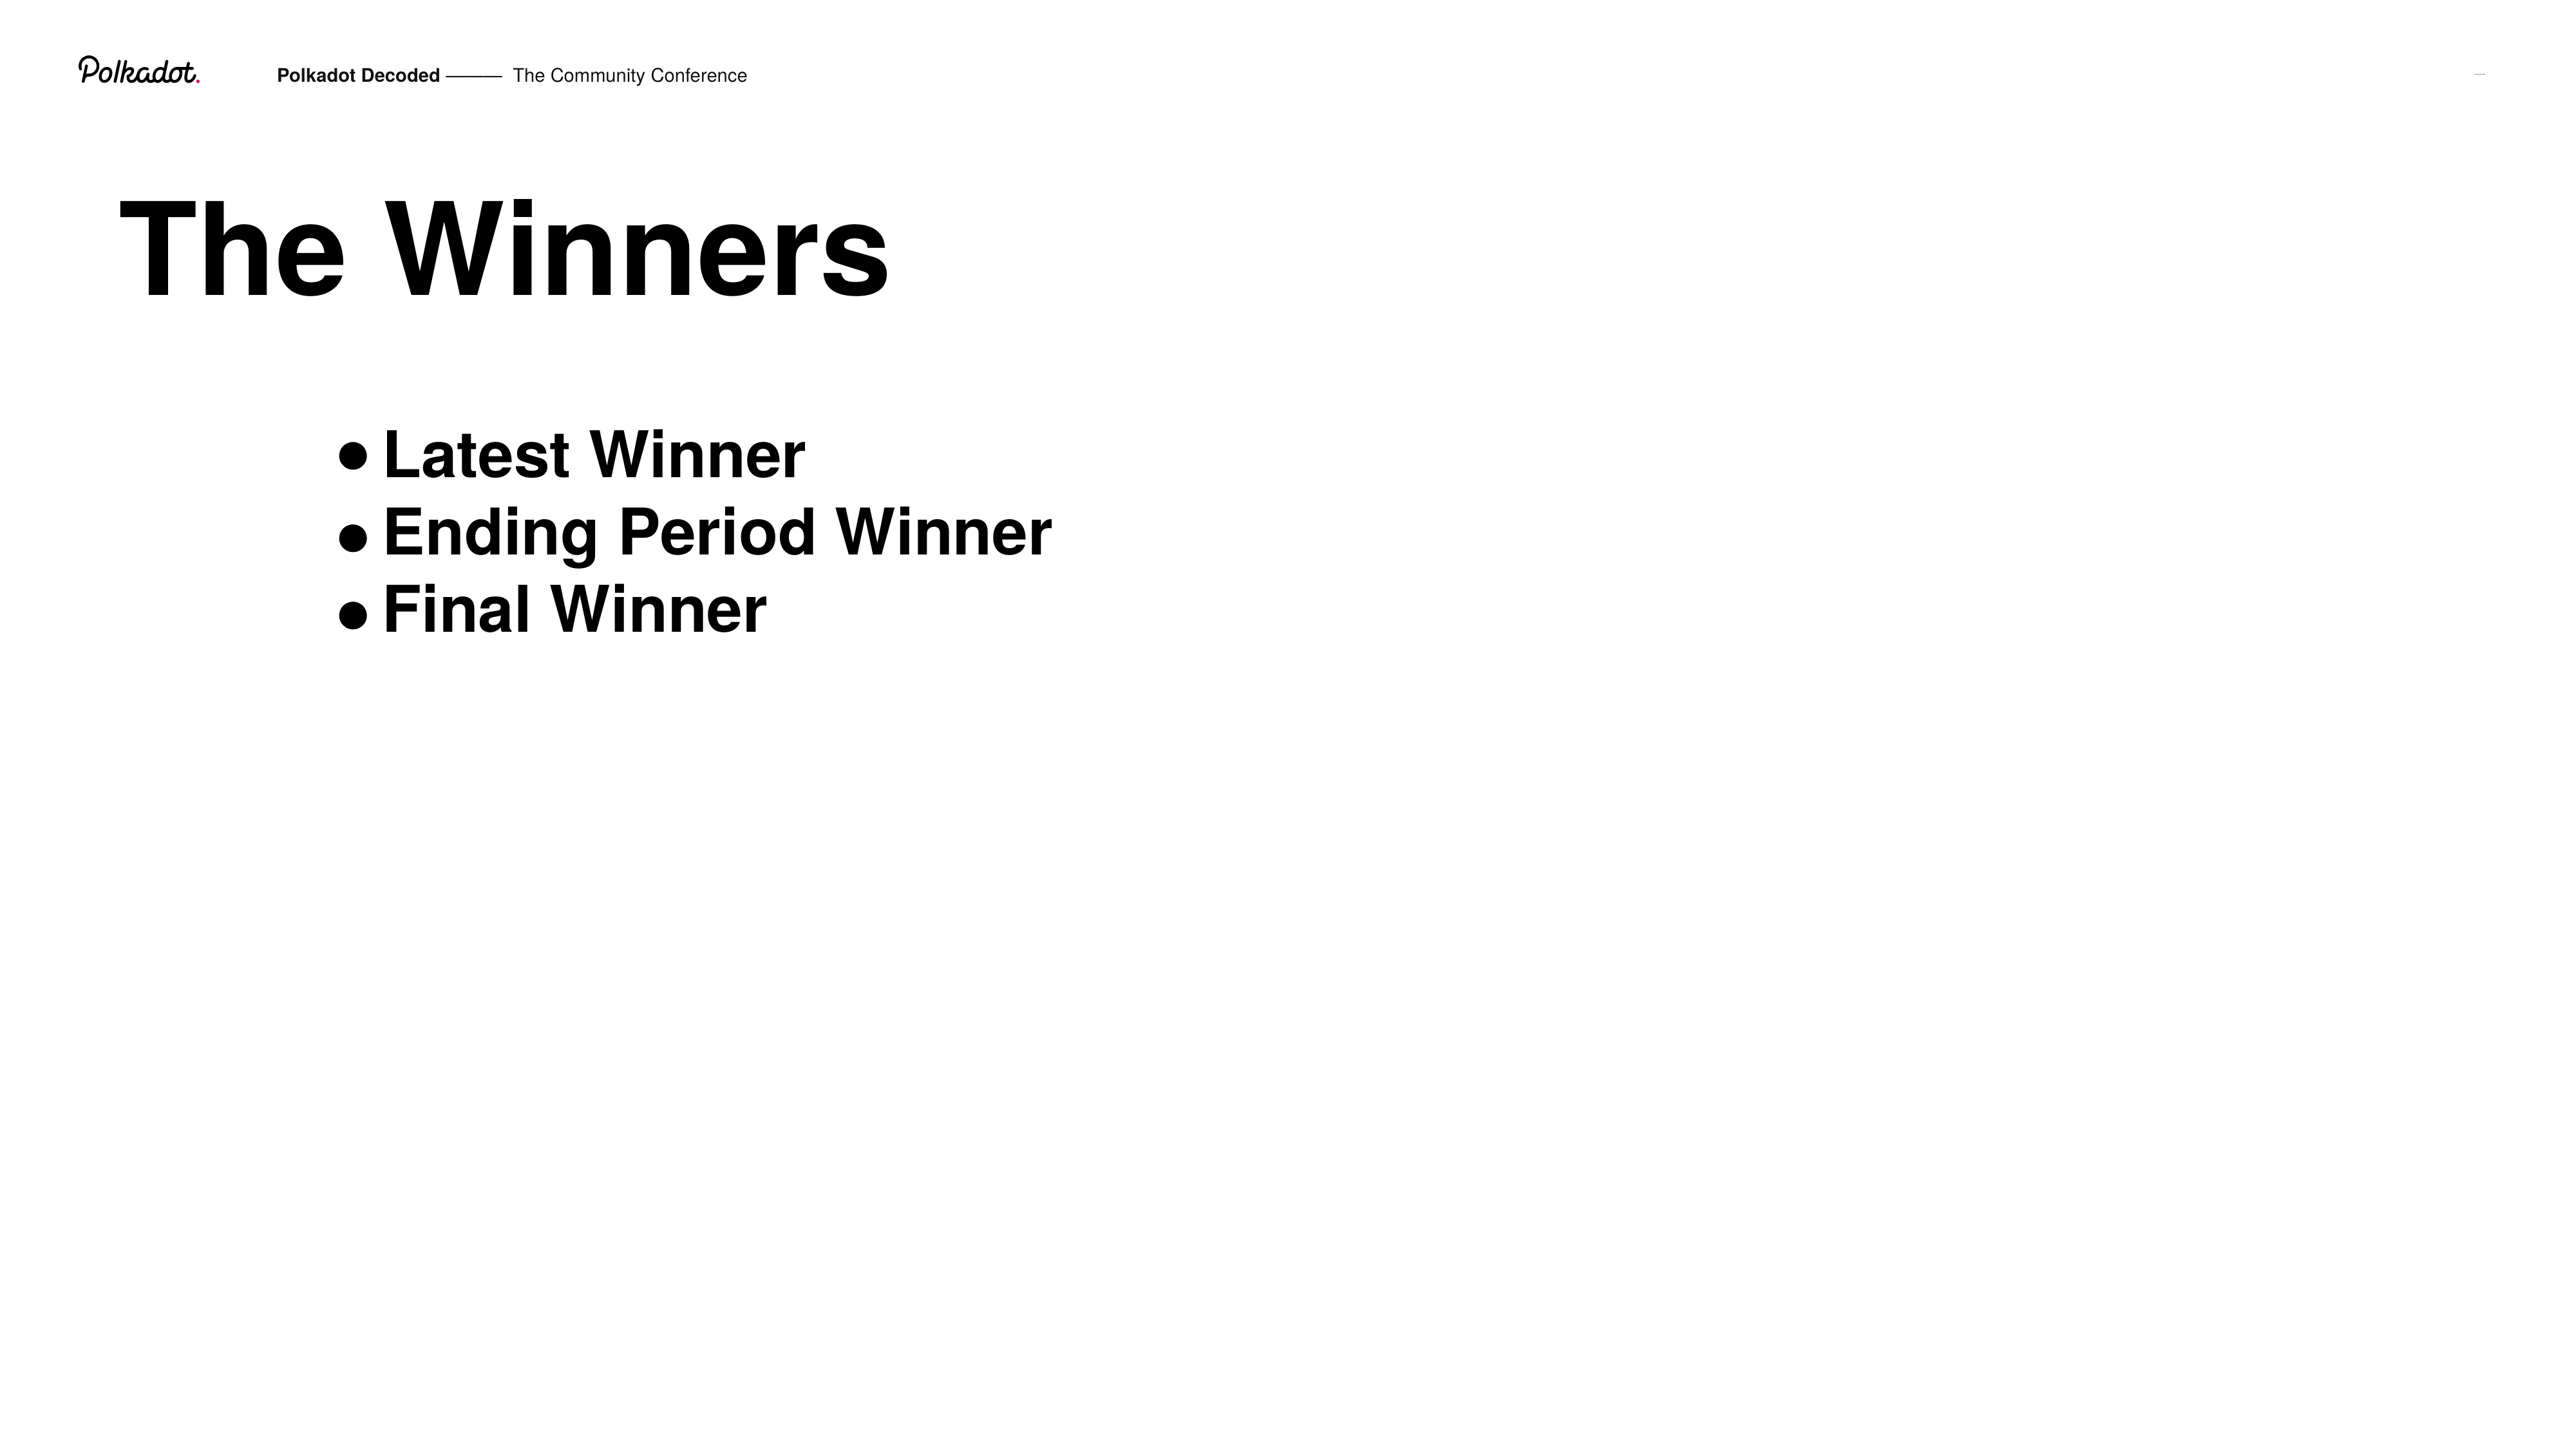

The Winners
Latest Winner
Ending Period Winner
Final Winner
31